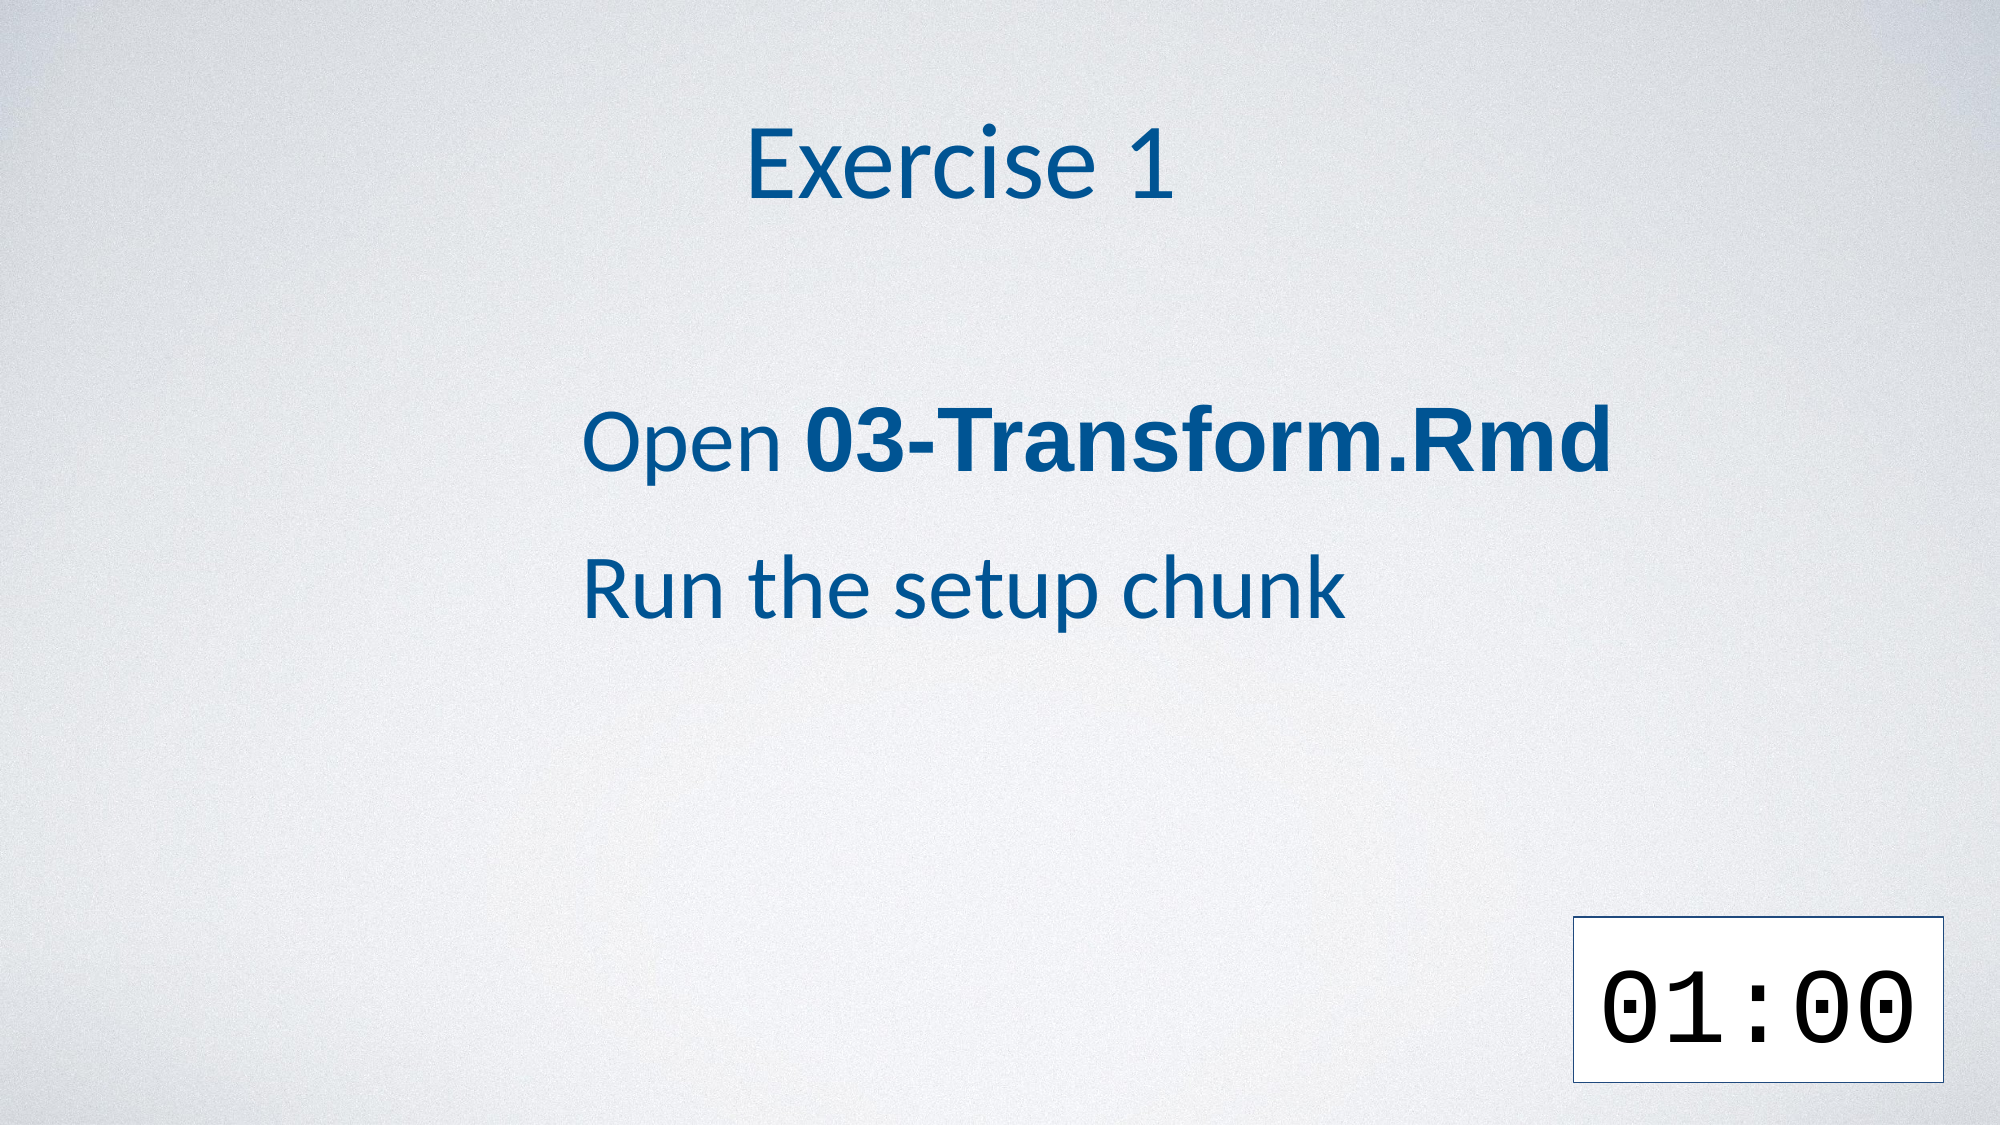

Exercise 1
Open 03-Transform.Rmd Run the setup chunk
01:00